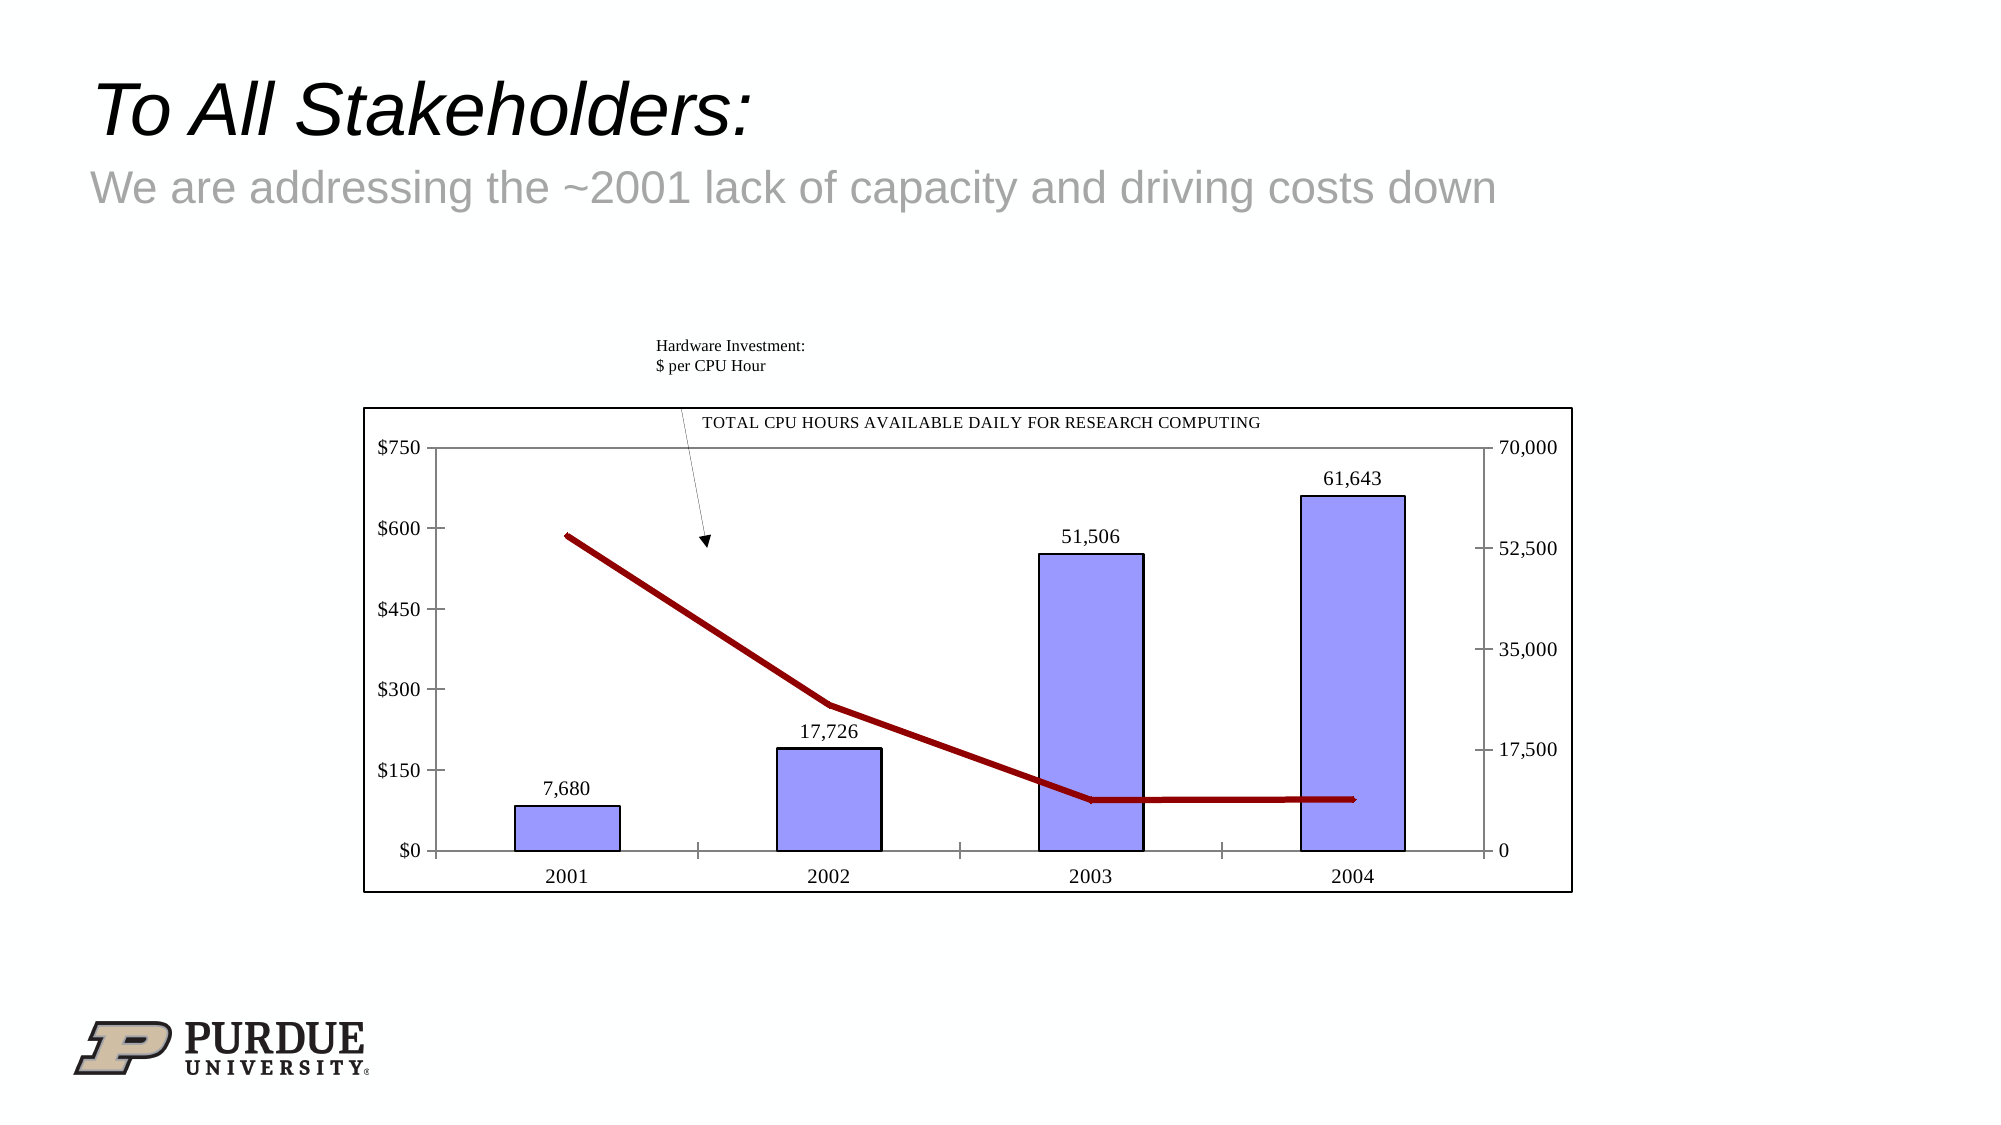

# To All Stakeholders:
We are addressing the ~2001 lack of capacity and driving costs down

Hardware Investment:
$ per CPU Hour

### Chart: TOTAL CPU HOURS AVAILABLE DAILY FOR RESEARCH COMPUTING

| Category | CPU Hours Available | Hardware Investment:  $ per CPU hour |
|---|---|---|
| 2001 | 7680.0 | 586.0 |
| 2002 | 17726.0 | 271.0 |
| 2003 | 51506.0 | 94.0 |
| 2004 | 61643.0 | 95.0 |